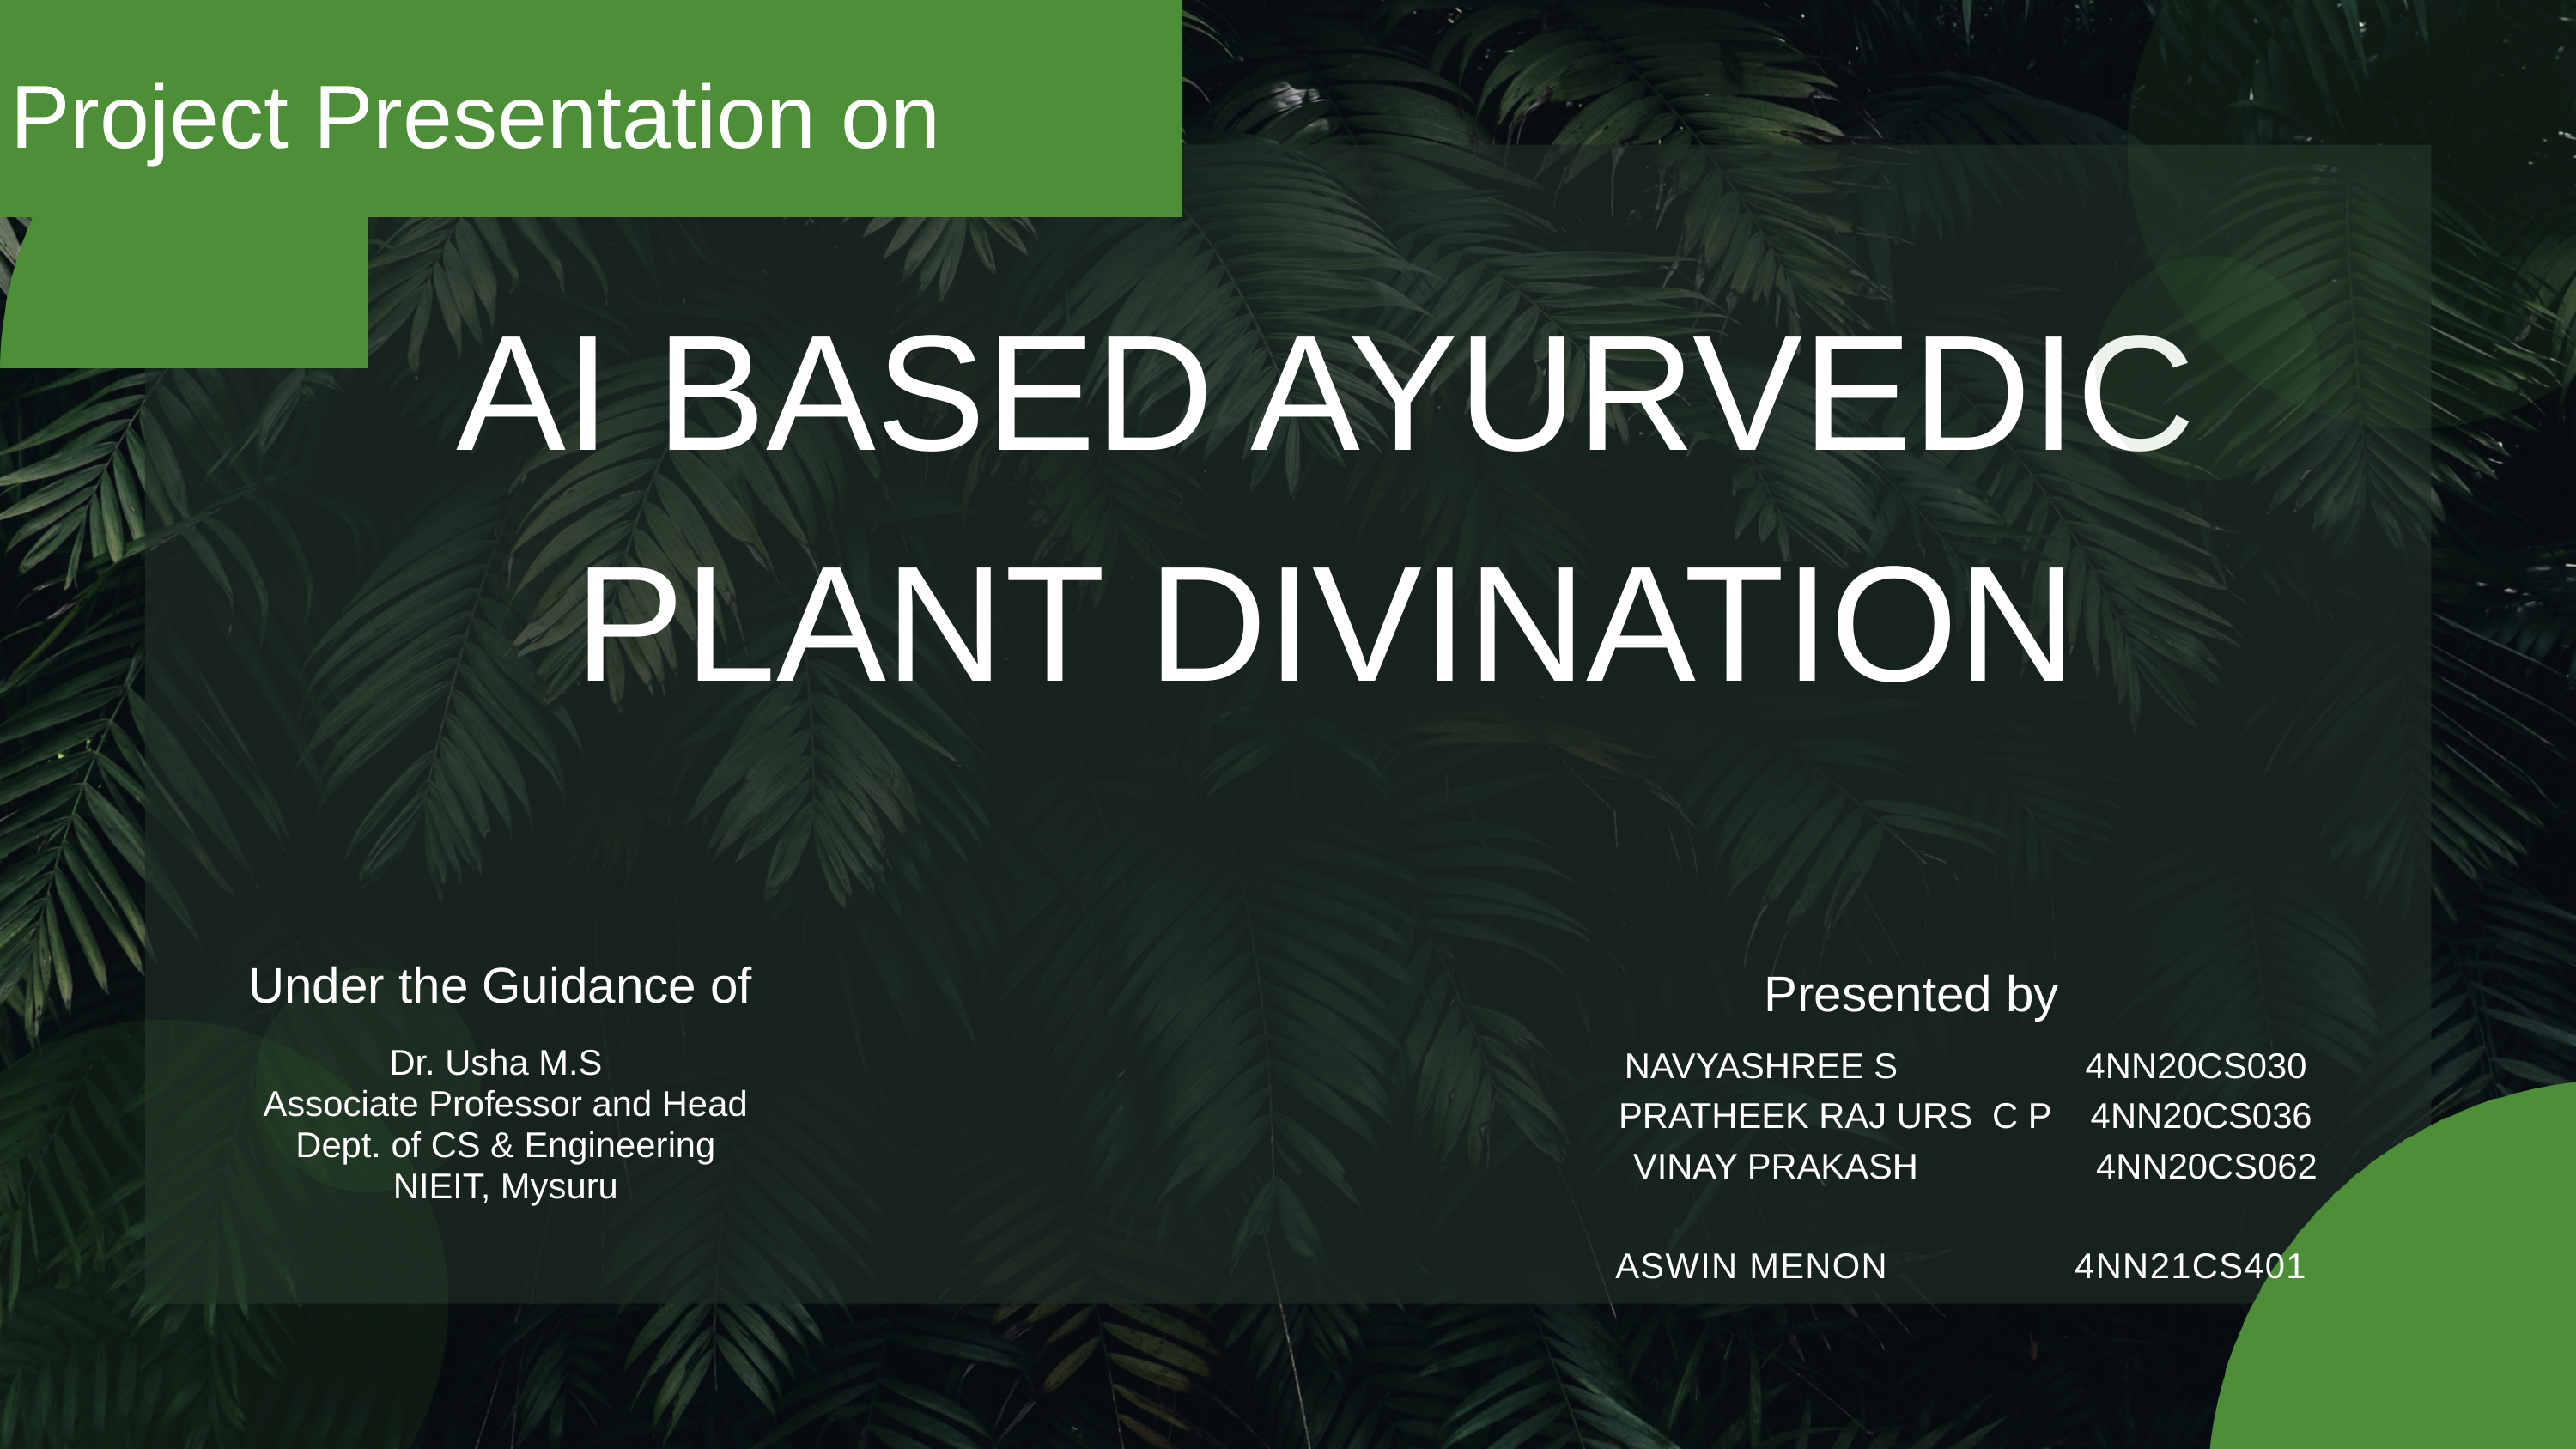

Project Presentation on

AI BASED AYURVEDIC PLANT DIVINATION

Presented by
Under the Guidance of

            NAVYASHREE S                   4NN20CS030
            PRATHEEK RAJ URS  C P    4NN20CS036
              VINAY PRAKASH                  4NN20CS062
          ASWIN MENON                 4NN21CS401

Dr. Usha M.S
 Associate Professor and Head
 Dept. of CS & Engineering
 NIEIT, Mysuru